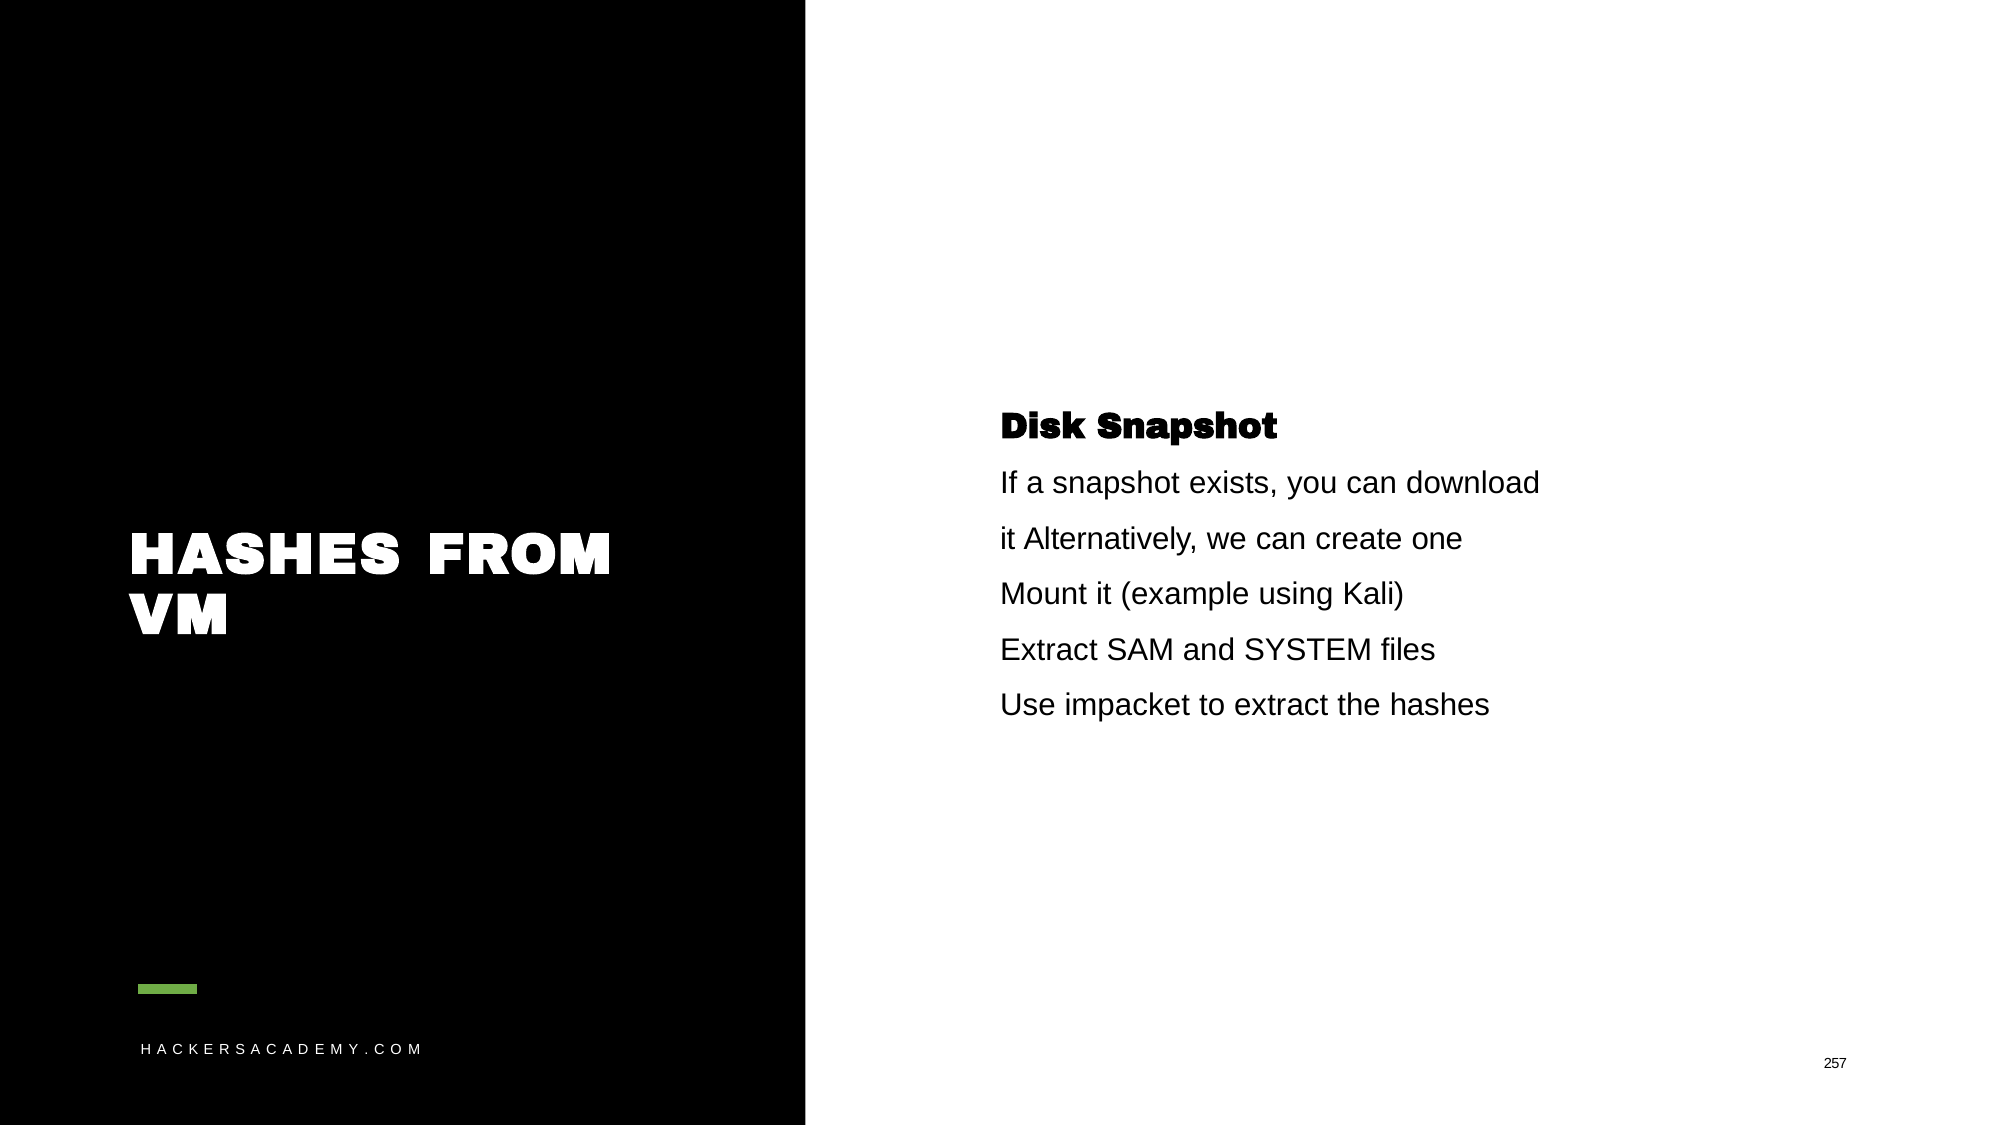

# Disk Snapshot
If a snapshot exists, you can download it Alternatively, we can create one
Mount it (example using Kali)
Extract SAM and SYSTEM files
Use impacket to extract the hashes
HASHES FROM VM
H A C K E R S A C A D E M Y . C O M
257